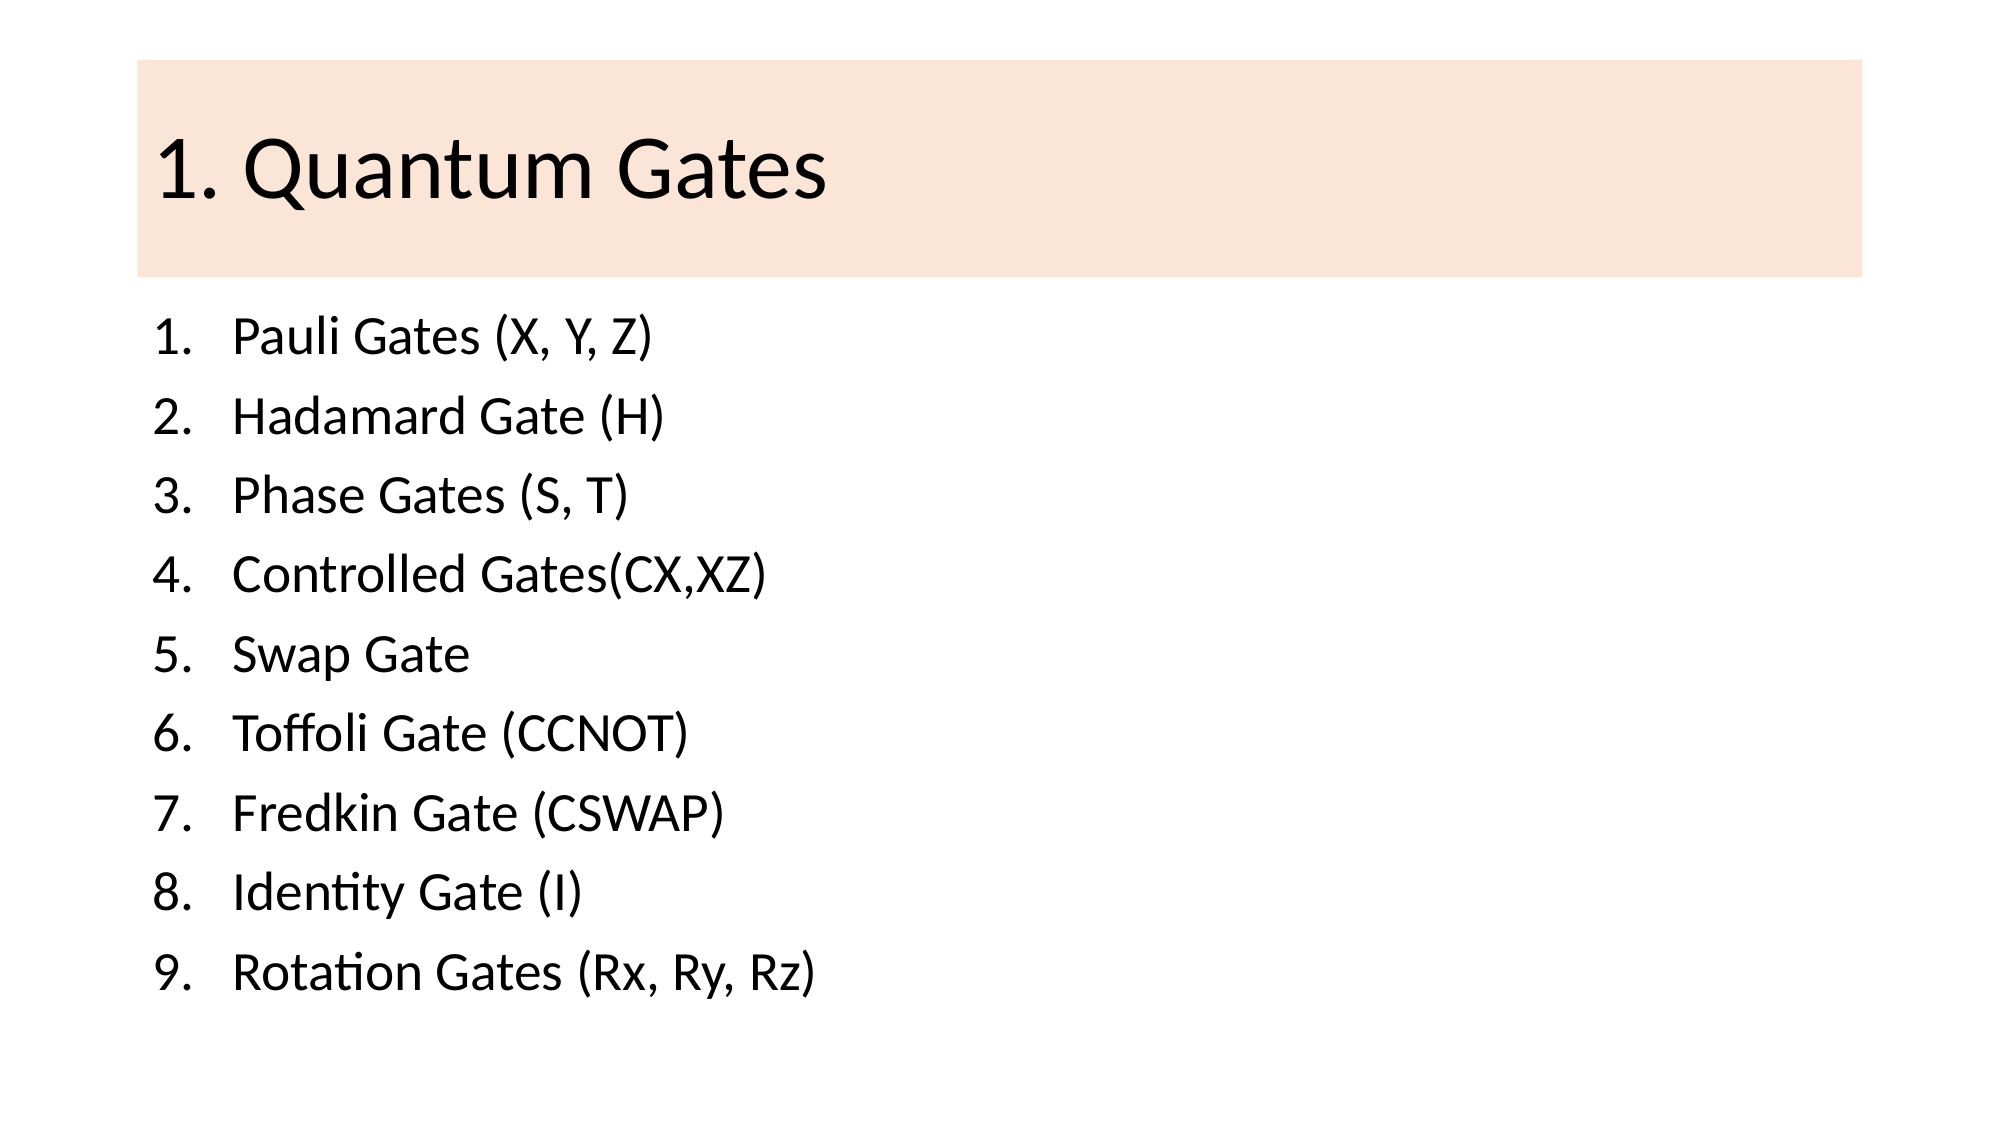

# 1. Quantum Gates
Pauli Gates (X, Y, Z)
Hadamard Gate (H)
Phase Gates (S, T)
Controlled Gates(CX,XZ)
Swap Gate
Toffoli Gate (CCNOT)
Fredkin Gate (CSWAP)
Identity Gate (I)
Rotation Gates (Rx, Ry, Rz)